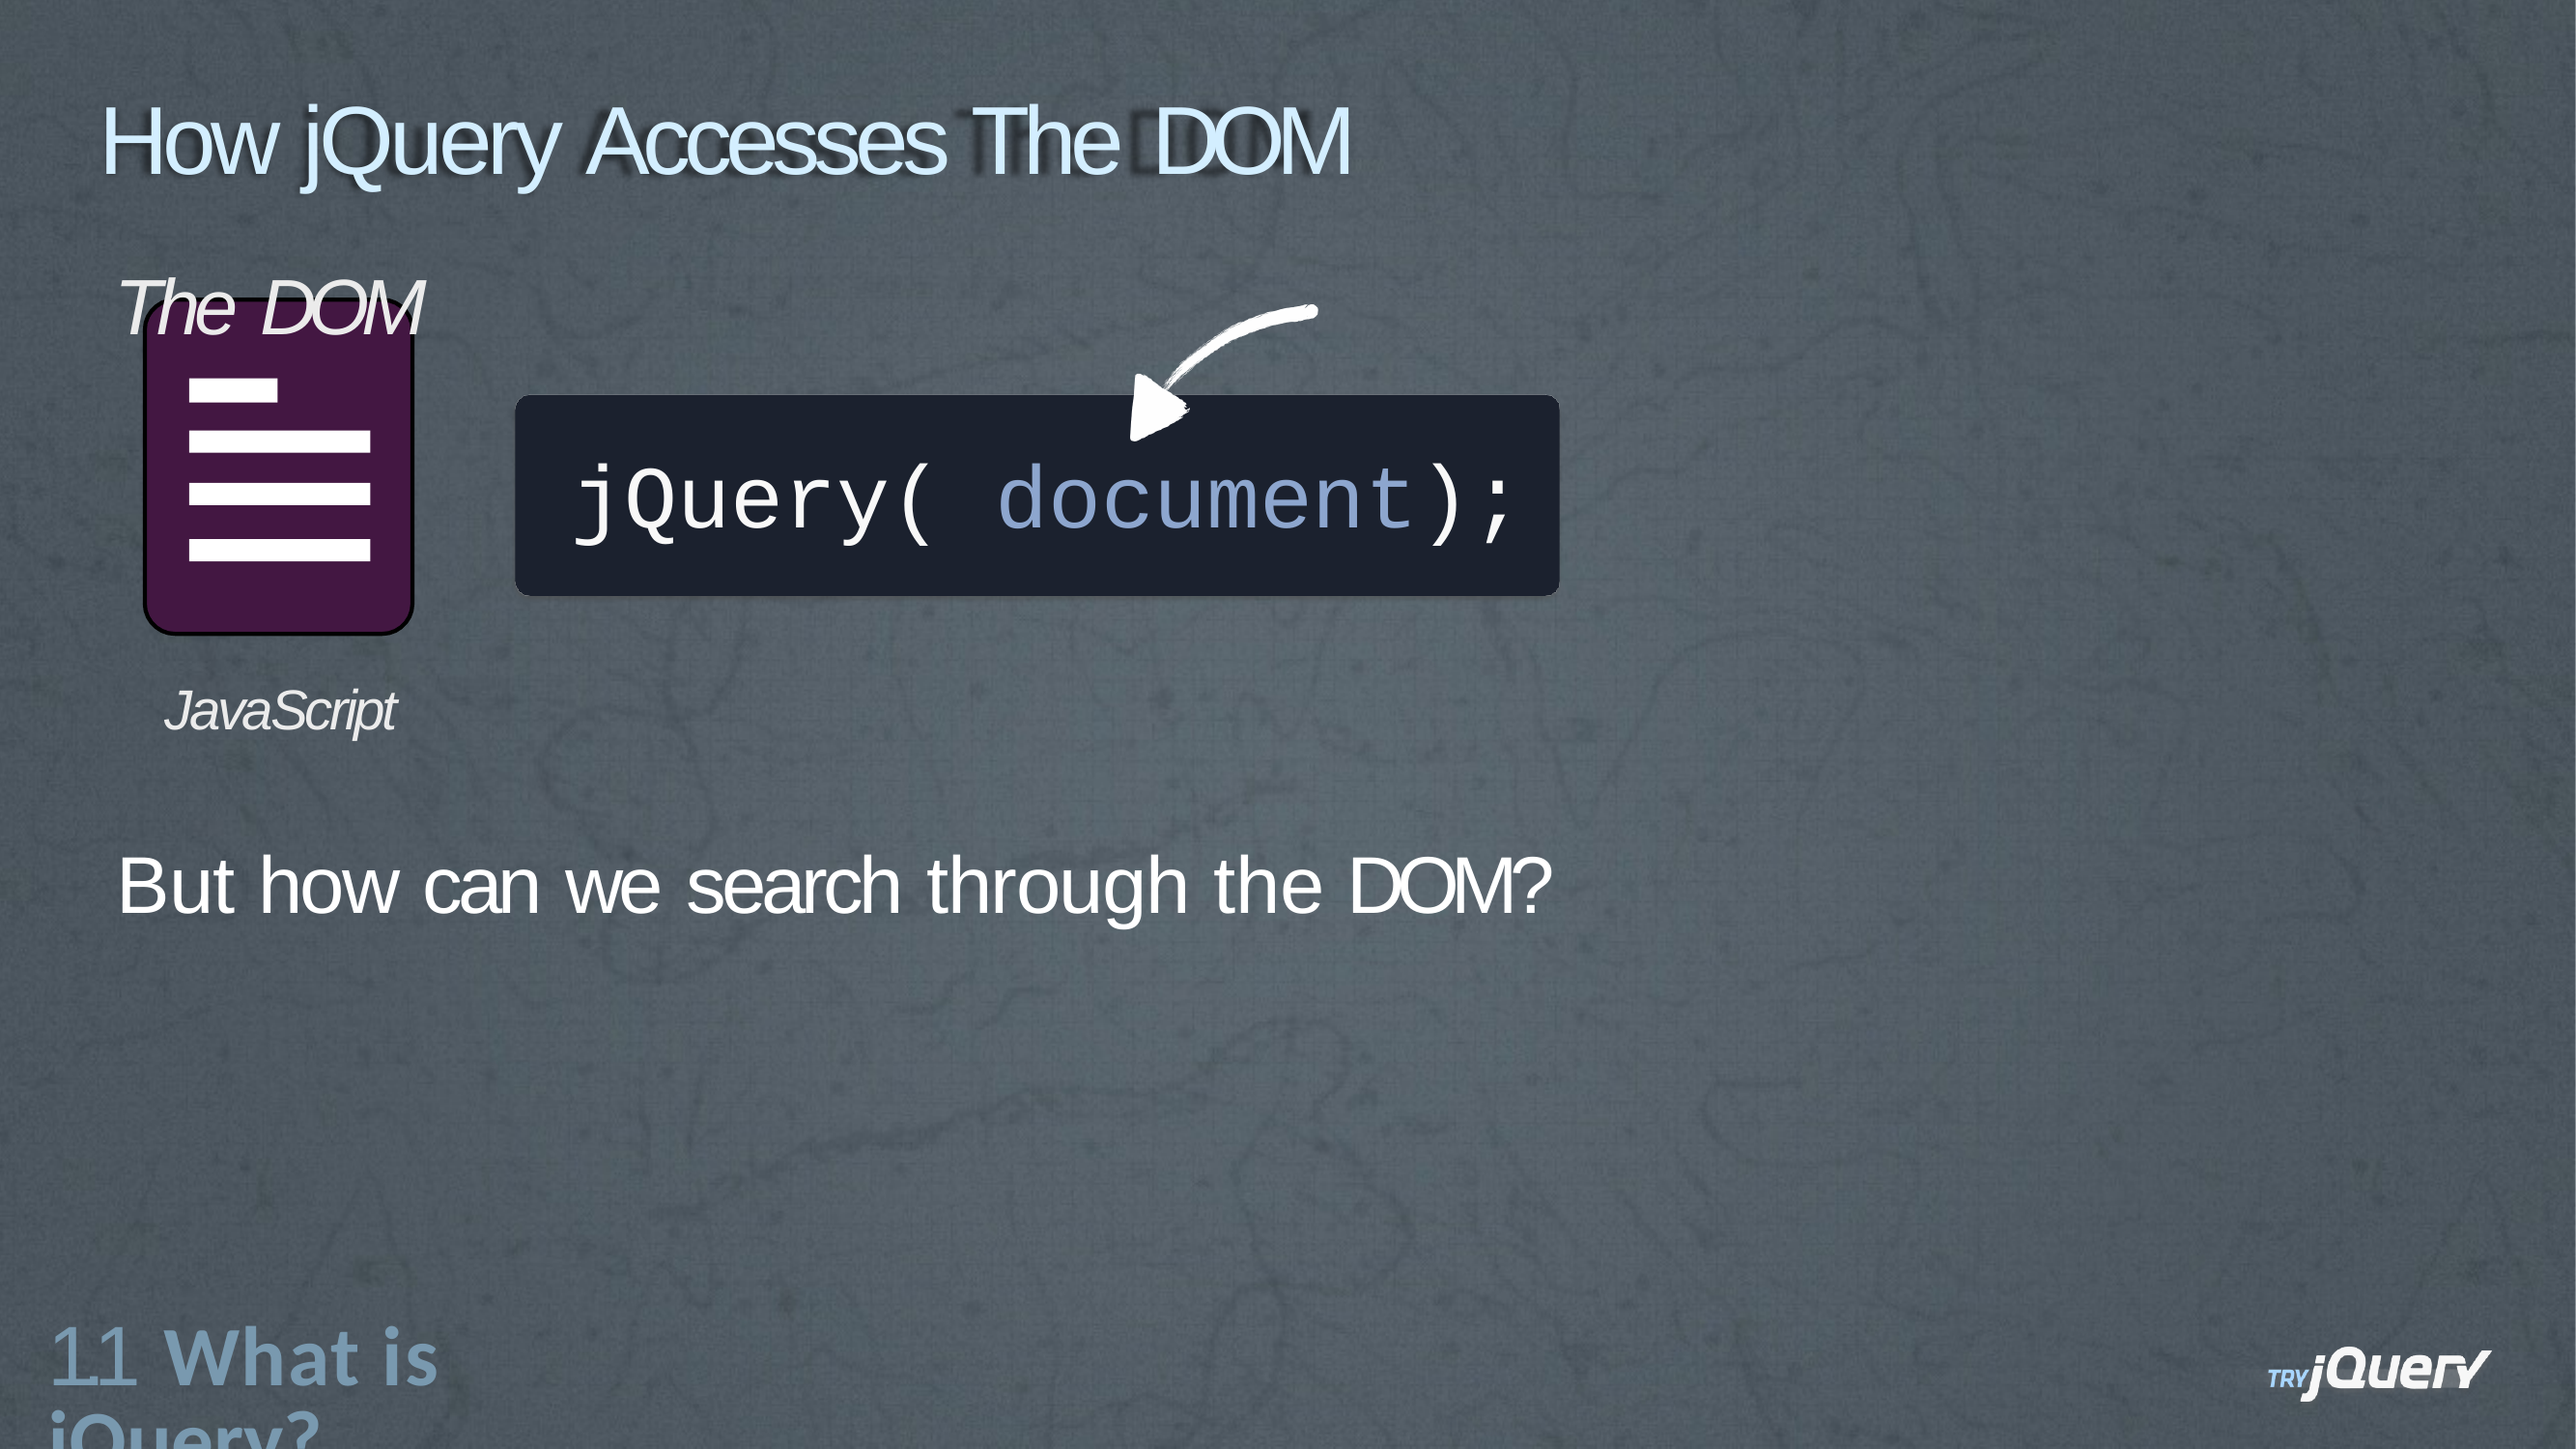

# How jQuery Accesses The DOM

The DOM

jQuery( document);

JavaScript

But how can we search through the DOM?

1.1  What is jQuery?